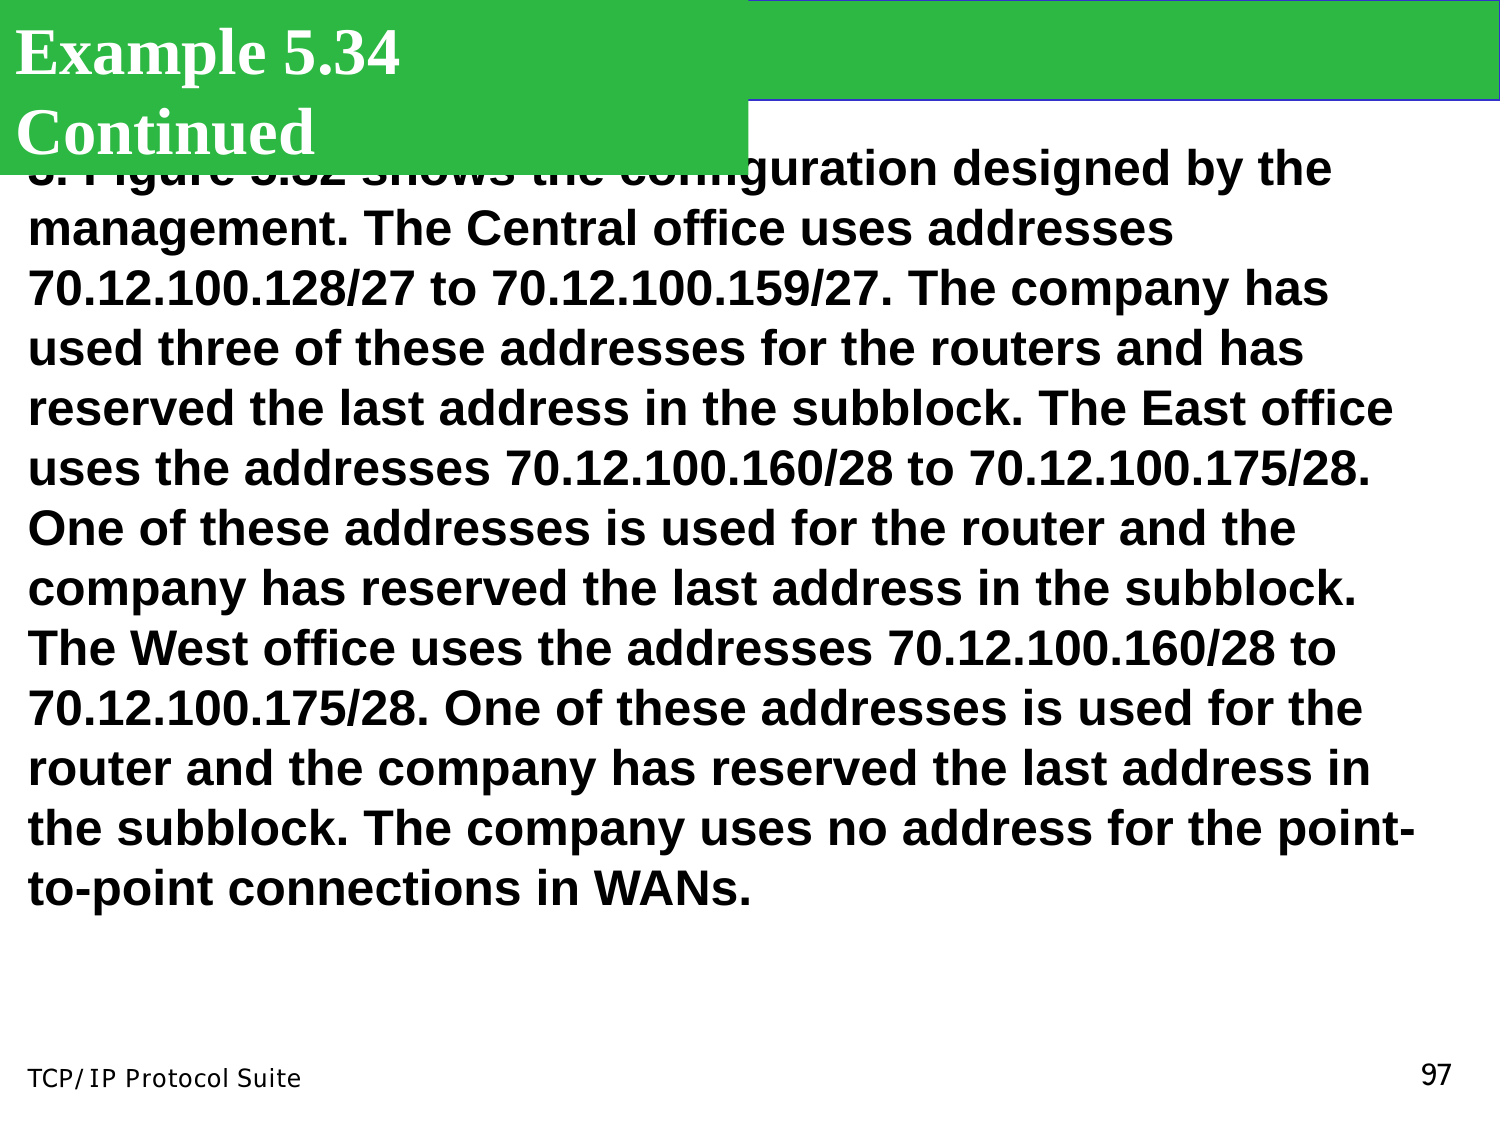

Example 5.34  Continued
3. Figure 5.32 shows the configuration designed by the management. The Central office uses addresses 70.12.100.128/27 to 70.12.100.159/27. The company has used three of these addresses for the routers and has reserved the last address in the subblock. The East office
uses the addresses 70.12.100.160/28 to 70.12.100.175/28. One of these addresses is used for the router and the company has reserved the last address in the subblock. The West office uses the addresses 70.12.100.160/28 to 70.12.100.175/28. One of these addresses is used for the router and the company has reserved the last address in the subblock. The company uses no address for the point-to-point connections in WANs.
97
TCP/IP Protocol Suite